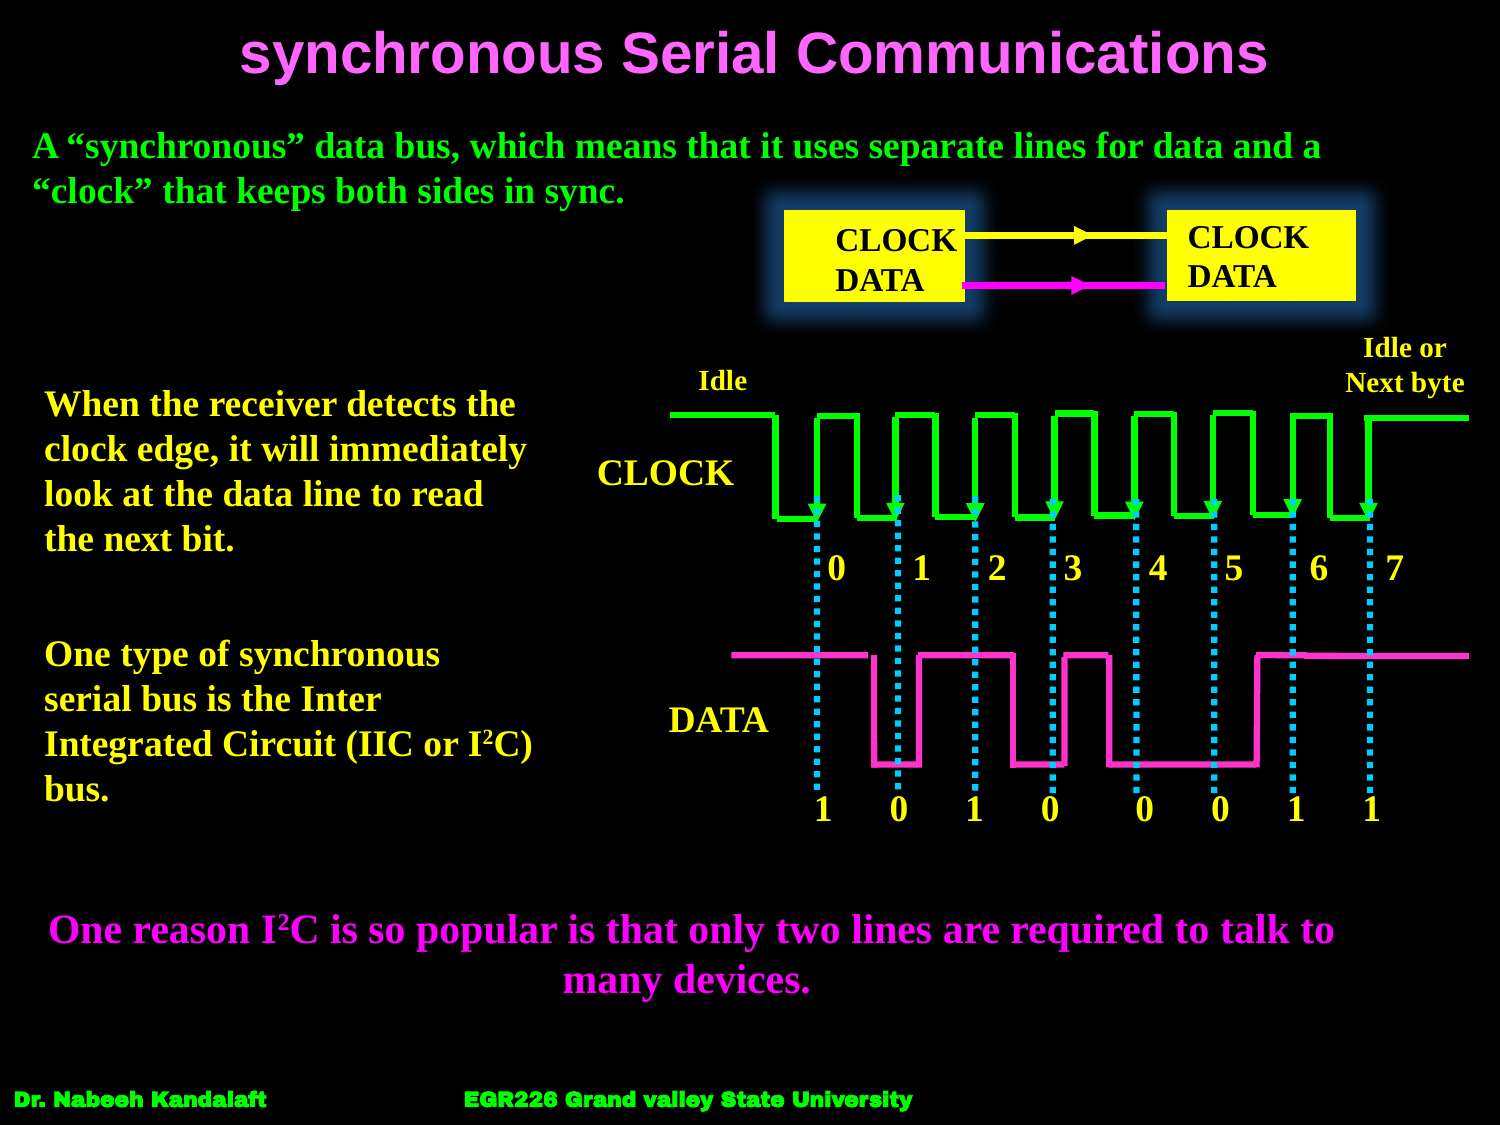

synchronous Serial Communications
A “synchronous” data bus, which means that it uses separate lines for data and a “clock” that keeps both sides in sync.

One reason I2C is so popular is that only two lines are required to talk to many devices.
CLOCK
DATA

CLOCK
DATA

Idle or
Next byte
Idle
When the receiver detects the clock edge, it will immediately look at the data line to read the next bit.

One type of synchronous serial bus is the Inter Integrated Circuit (IIC or I2C) bus.
CLOCK

0       1      2      3       4      5       6      7

DATA
1      0      1      0        0      0      1      1
Dr. Nabeeh Kandalaft		EGR226 Grand valley State University